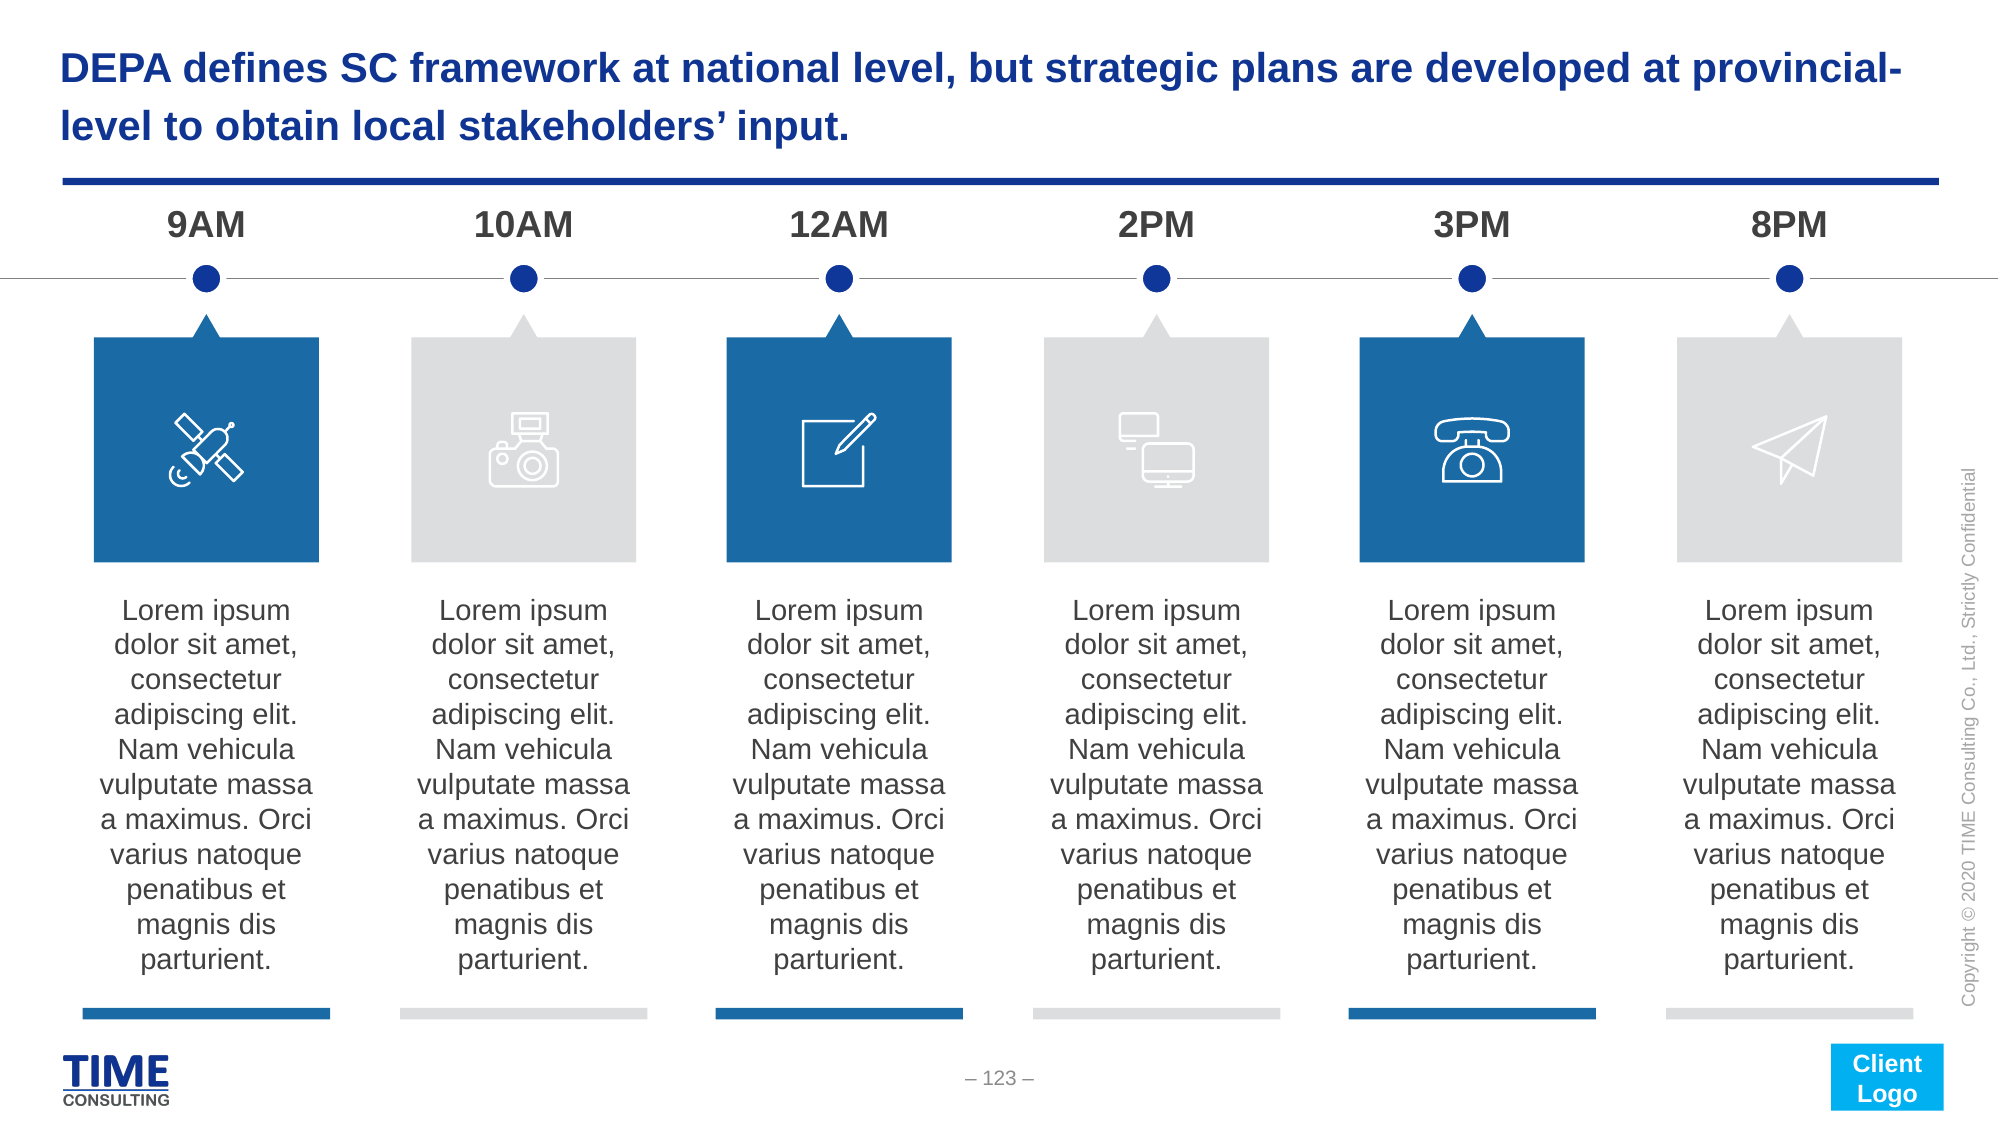

# DEPA defines SC framework at national level, but strategic plans are developed at provincial-level to obtain local stakeholders’ input.
9AM
10AM
12AM
2PM
3PM
8PM

Lorem ipsum dolor sit amet, consectetur adipiscing elit. Nam vehicula vulputate massa a maximus. Orci varius natoque penatibus et magnis dis parturient.
Lorem ipsum dolor sit amet, consectetur adipiscing elit. Nam vehicula vulputate massa a maximus. Orci varius natoque penatibus et magnis dis parturient.
Lorem ipsum dolor sit amet, consectetur adipiscing elit. Nam vehicula vulputate massa a maximus. Orci varius natoque penatibus et magnis dis parturient.
Lorem ipsum dolor sit amet, consectetur adipiscing elit. Nam vehicula vulputate massa a maximus. Orci varius natoque penatibus et magnis dis parturient.
Lorem ipsum dolor sit amet, consectetur adipiscing elit. Nam vehicula vulputate massa a maximus. Orci varius natoque penatibus et magnis dis parturient.
Lorem ipsum dolor sit amet, consectetur adipiscing elit. Nam vehicula vulputate massa a maximus. Orci varius natoque penatibus et magnis dis parturient.

Client Logo